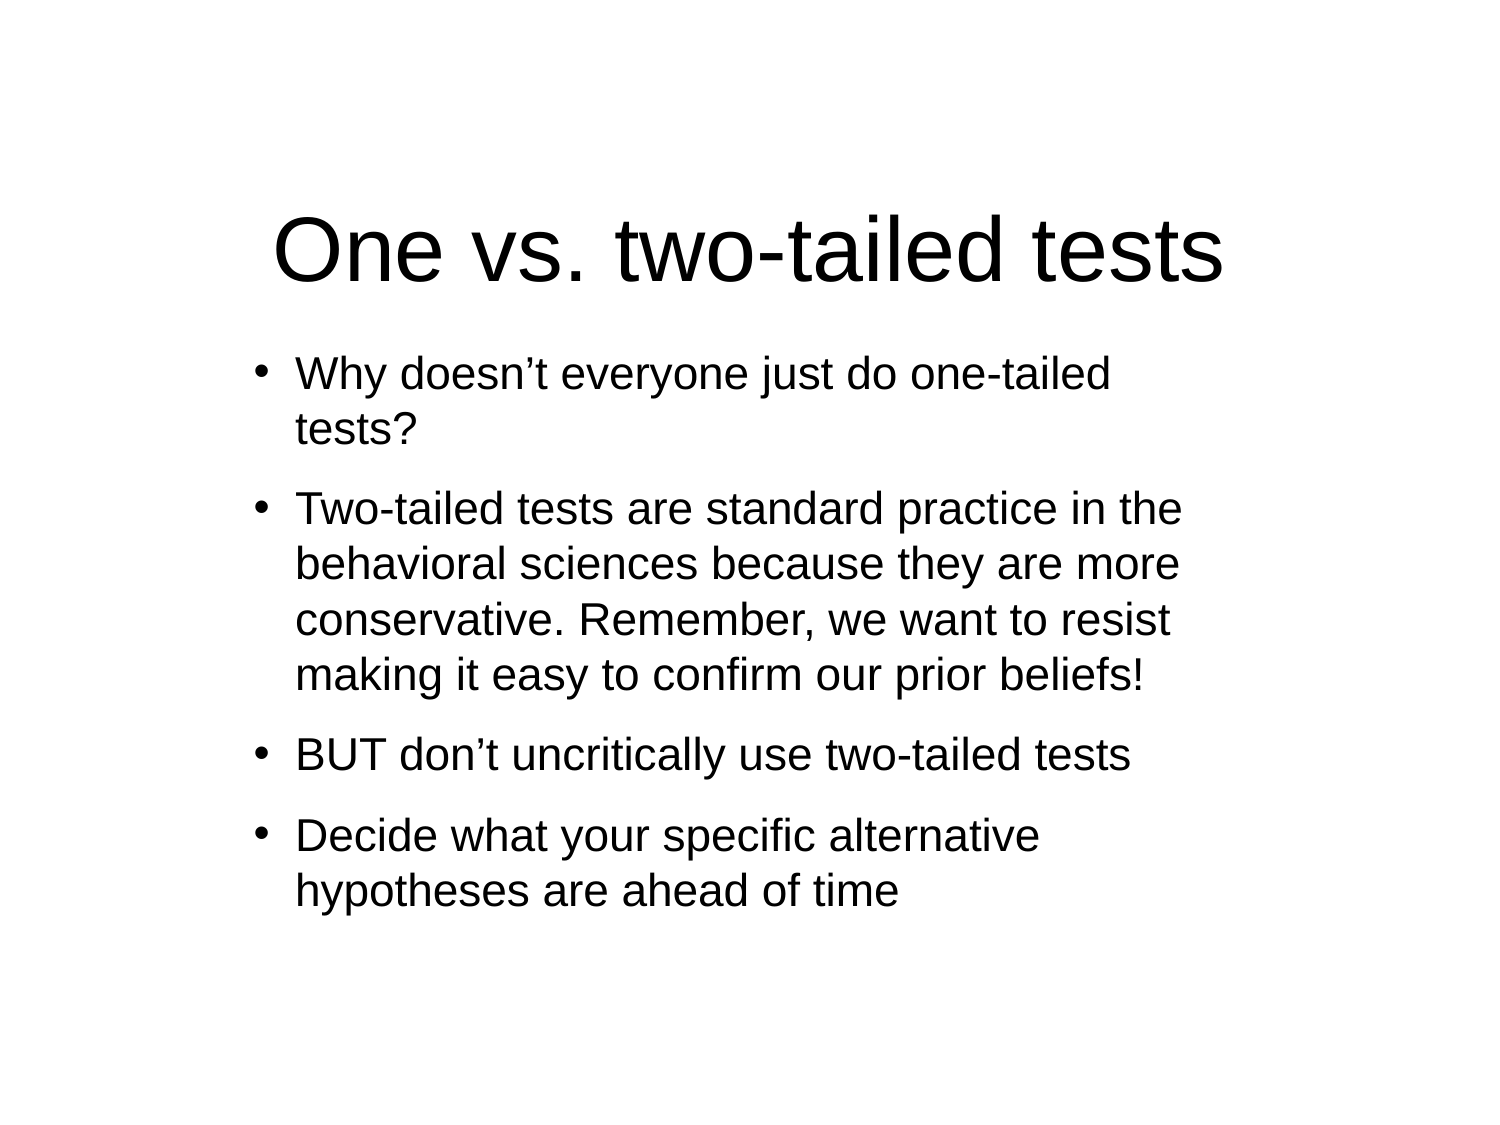

# One vs. two-tailed tests
Why doesn’t everyone just do one-tailed tests?
Two-tailed tests are standard practice in the behavioral sciences because they are more conservative. Remember, we want to resist making it easy to confirm our prior beliefs!
BUT don’t uncritically use two-tailed tests
Decide what your specific alternative hypotheses are ahead of time